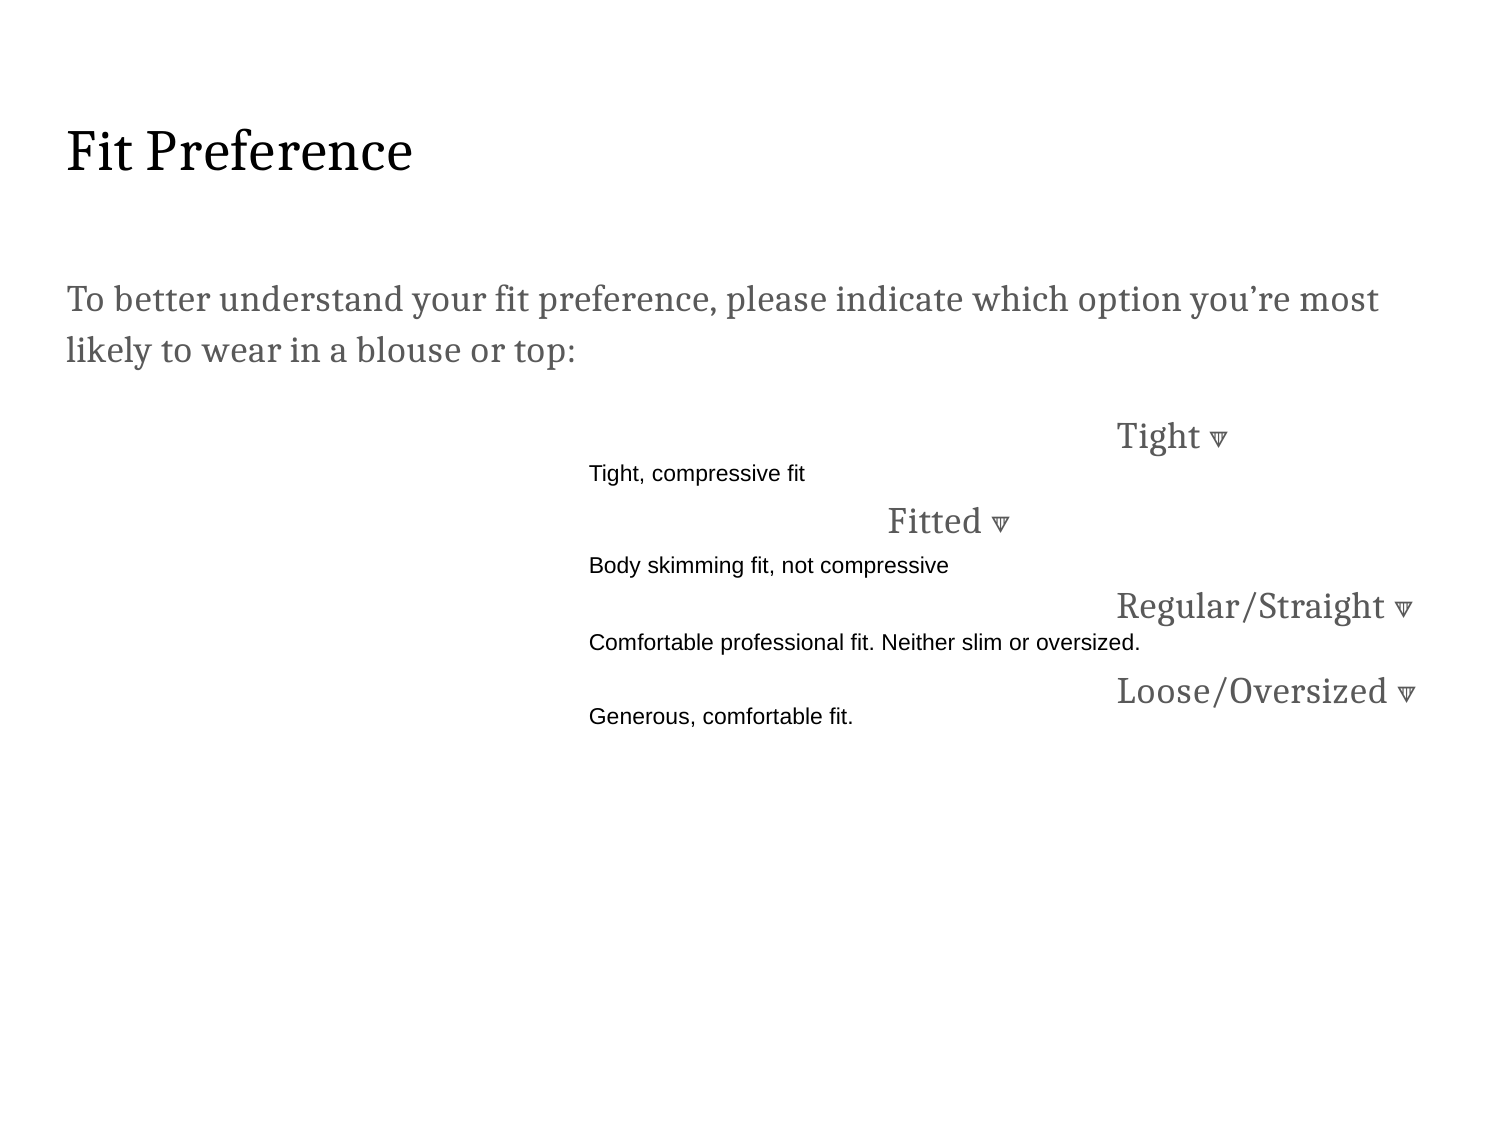

# Fit Preference
To better understand your fit preference, please indicate which option you’re most likely to wear in a blouse or top:
 							Tight 🔽
                          					             Fitted 🔽
							Regular/Straight 🔽
							Loose/Oversized 🔽

Tight, compressive fit
Body skimming fit, not compressive
Comfortable professional fit. Neither slim or oversized.
Generous, comfortable fit.